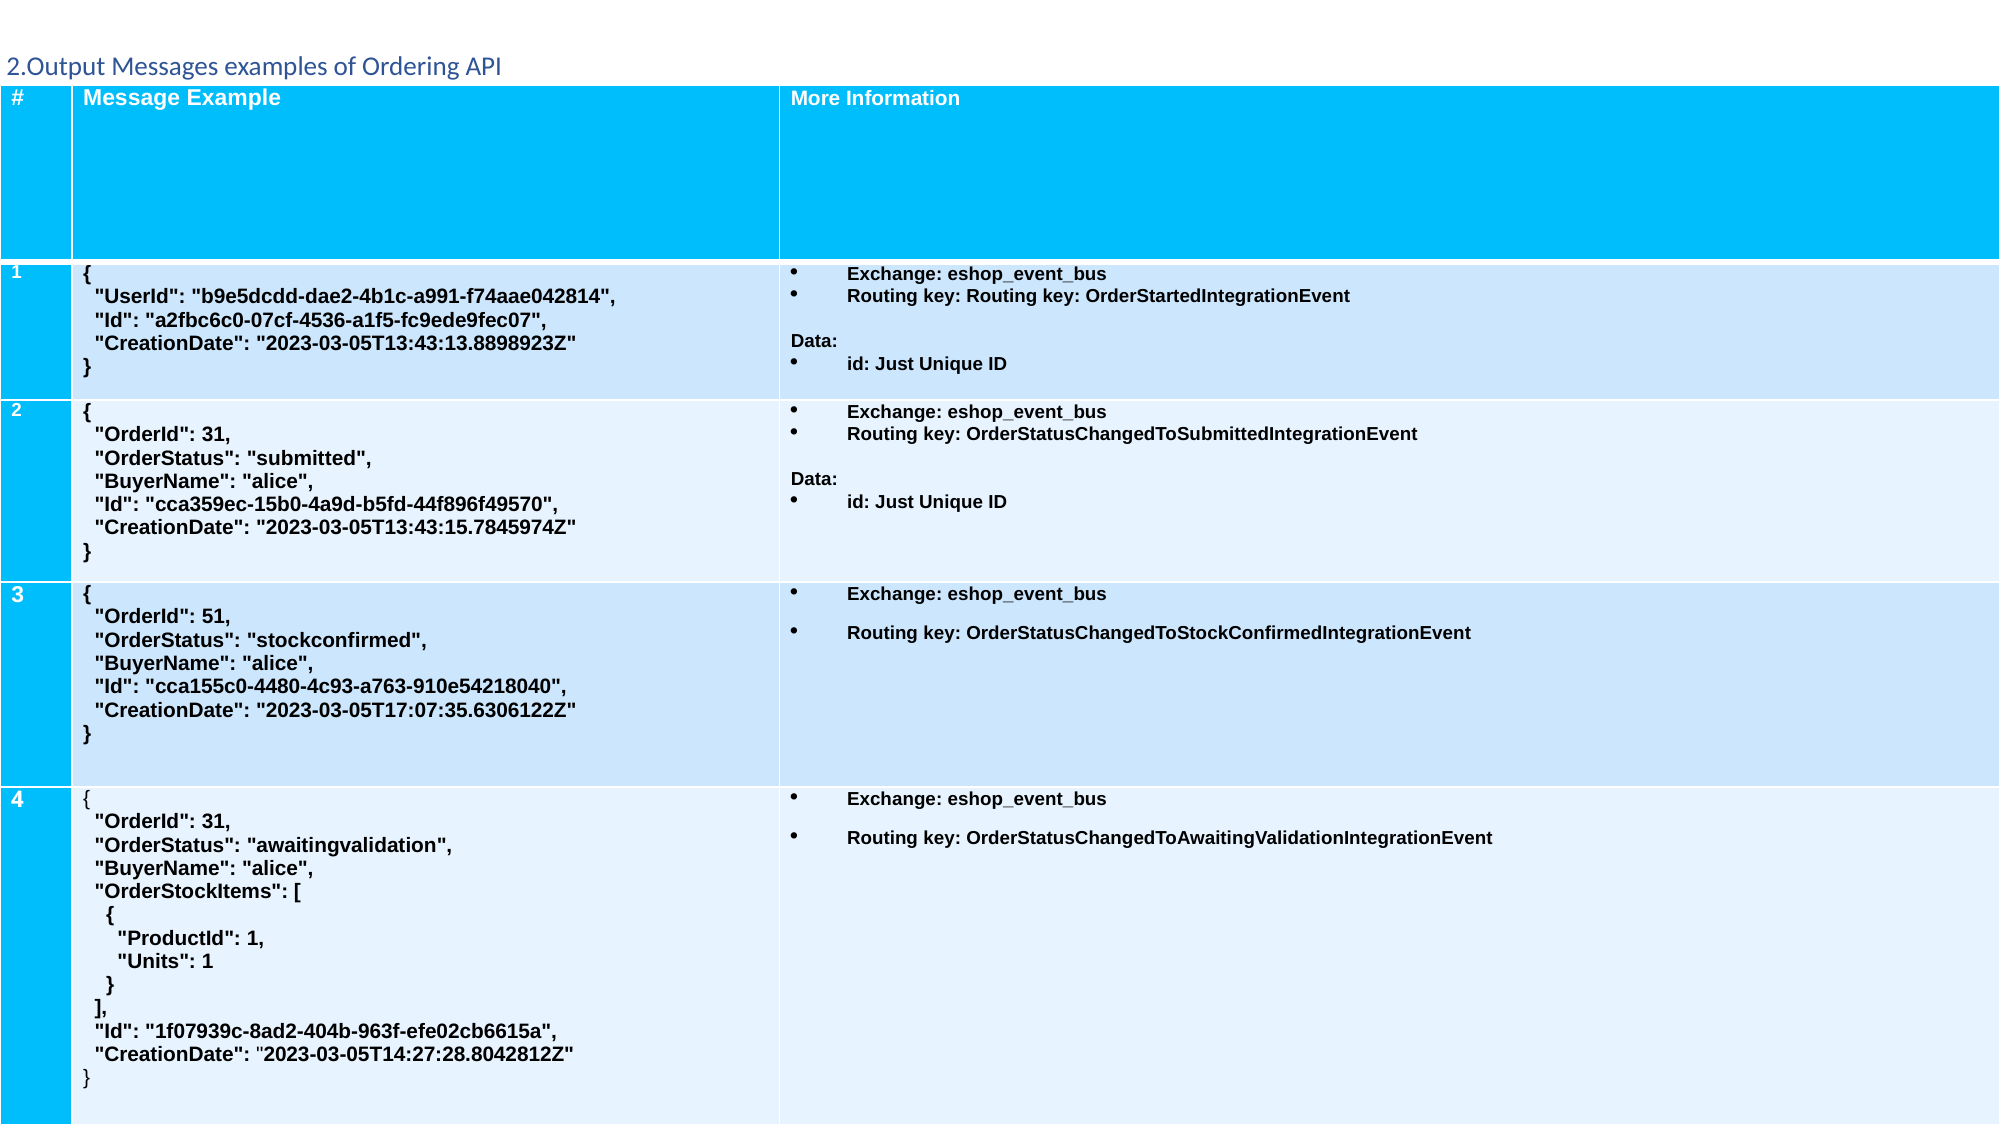

2.Output Messages examples of Ordering API

| # | Message Example | More Information |
| --- | --- | --- |
| 1 | { "UserId": "b9e5dcdd-dae2-4b1c-a991-f74aae042814", "Id": "a2fbc6c0-07cf-4536-a1f5-fc9ede9fec07", "CreationDate": "2023-03-05T13:43:13.8898923Z" } | Exchange: eshop\_event\_bus Routing key: Routing key: OrderStartedIntegrationEvent   Data: id: Just Unique ID |
| 2 | { "OrderId": 31, "OrderStatus": "submitted", "BuyerName": "alice", "Id": "cca359ec-15b0-4a9d-b5fd-44f896f49570", "CreationDate": "2023-03-05T13:43:15.7845974Z" } | Exchange: eshop\_event\_bus Routing key: OrderStatusChangedToSubmittedIntegrationEvent   Data: id: Just Unique ID |
| 3 | { "OrderId": 51, "OrderStatus": "stockconfirmed", "BuyerName": "alice", "Id": "cca155c0-4480-4c93-a763-910e54218040", "CreationDate": "2023-03-05T17:07:35.6306122Z" } | Exchange: eshop\_event\_bus Routing key: OrderStatusChangedToStockConfirmedIntegrationEvent |
| 4 | { "OrderId": 31, "OrderStatus": "awaitingvalidation", "BuyerName": "alice", "OrderStockItems": [ { "ProductId": 1, "Units": 1 } ], "Id": "1f07939c-8ad2-404b-963f-efe02cb6615a", "CreationDate": "2023-03-05T14:27:28.8042812Z" } | Exchange: eshop\_event\_bus Routing key: OrderStatusChangedToAwaitingValidationIntegrationEvent |